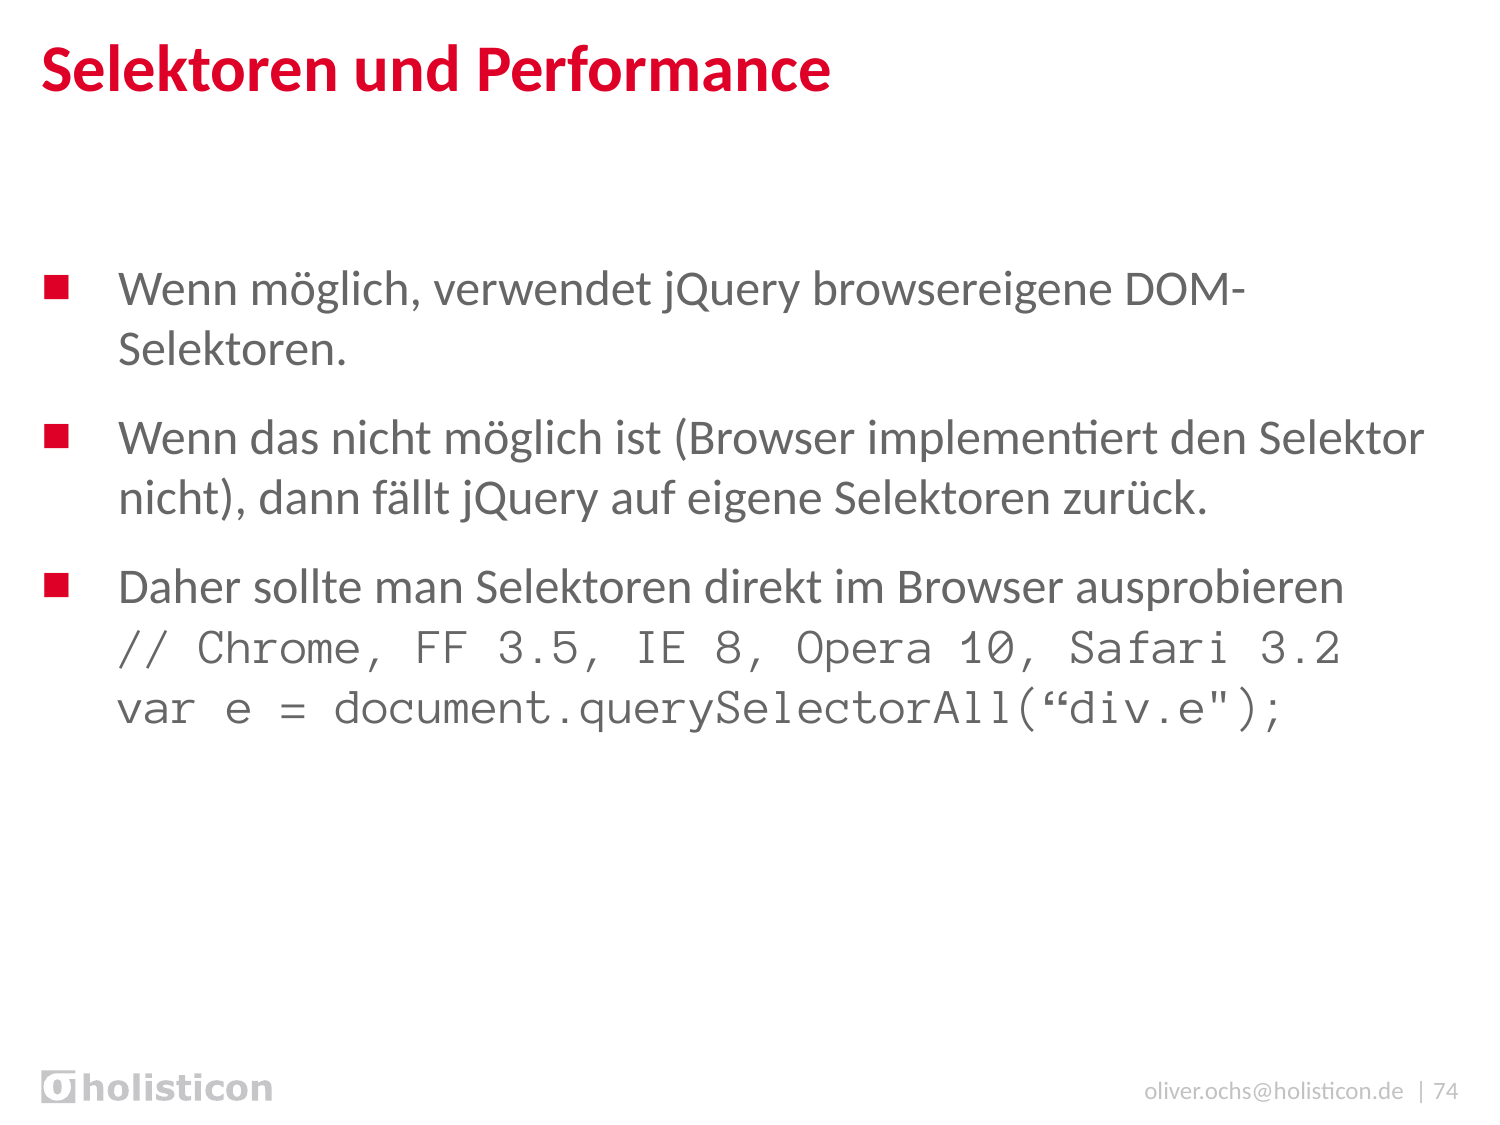

# Selektoren und Performance
Wenn möglich, verwendet jQuery browsereigene DOM-Selektoren.
Wenn das nicht möglich ist (Browser implementiert den Selektor nicht), dann fällt jQuery auf eigene Selektoren zurück.
Daher sollte man Selektoren direkt im Browser ausprobieren
// Chrome, FF 3.5, IE 8, Opera 10, Safari 3.2
var e = document.querySelectorAll(“div.e");